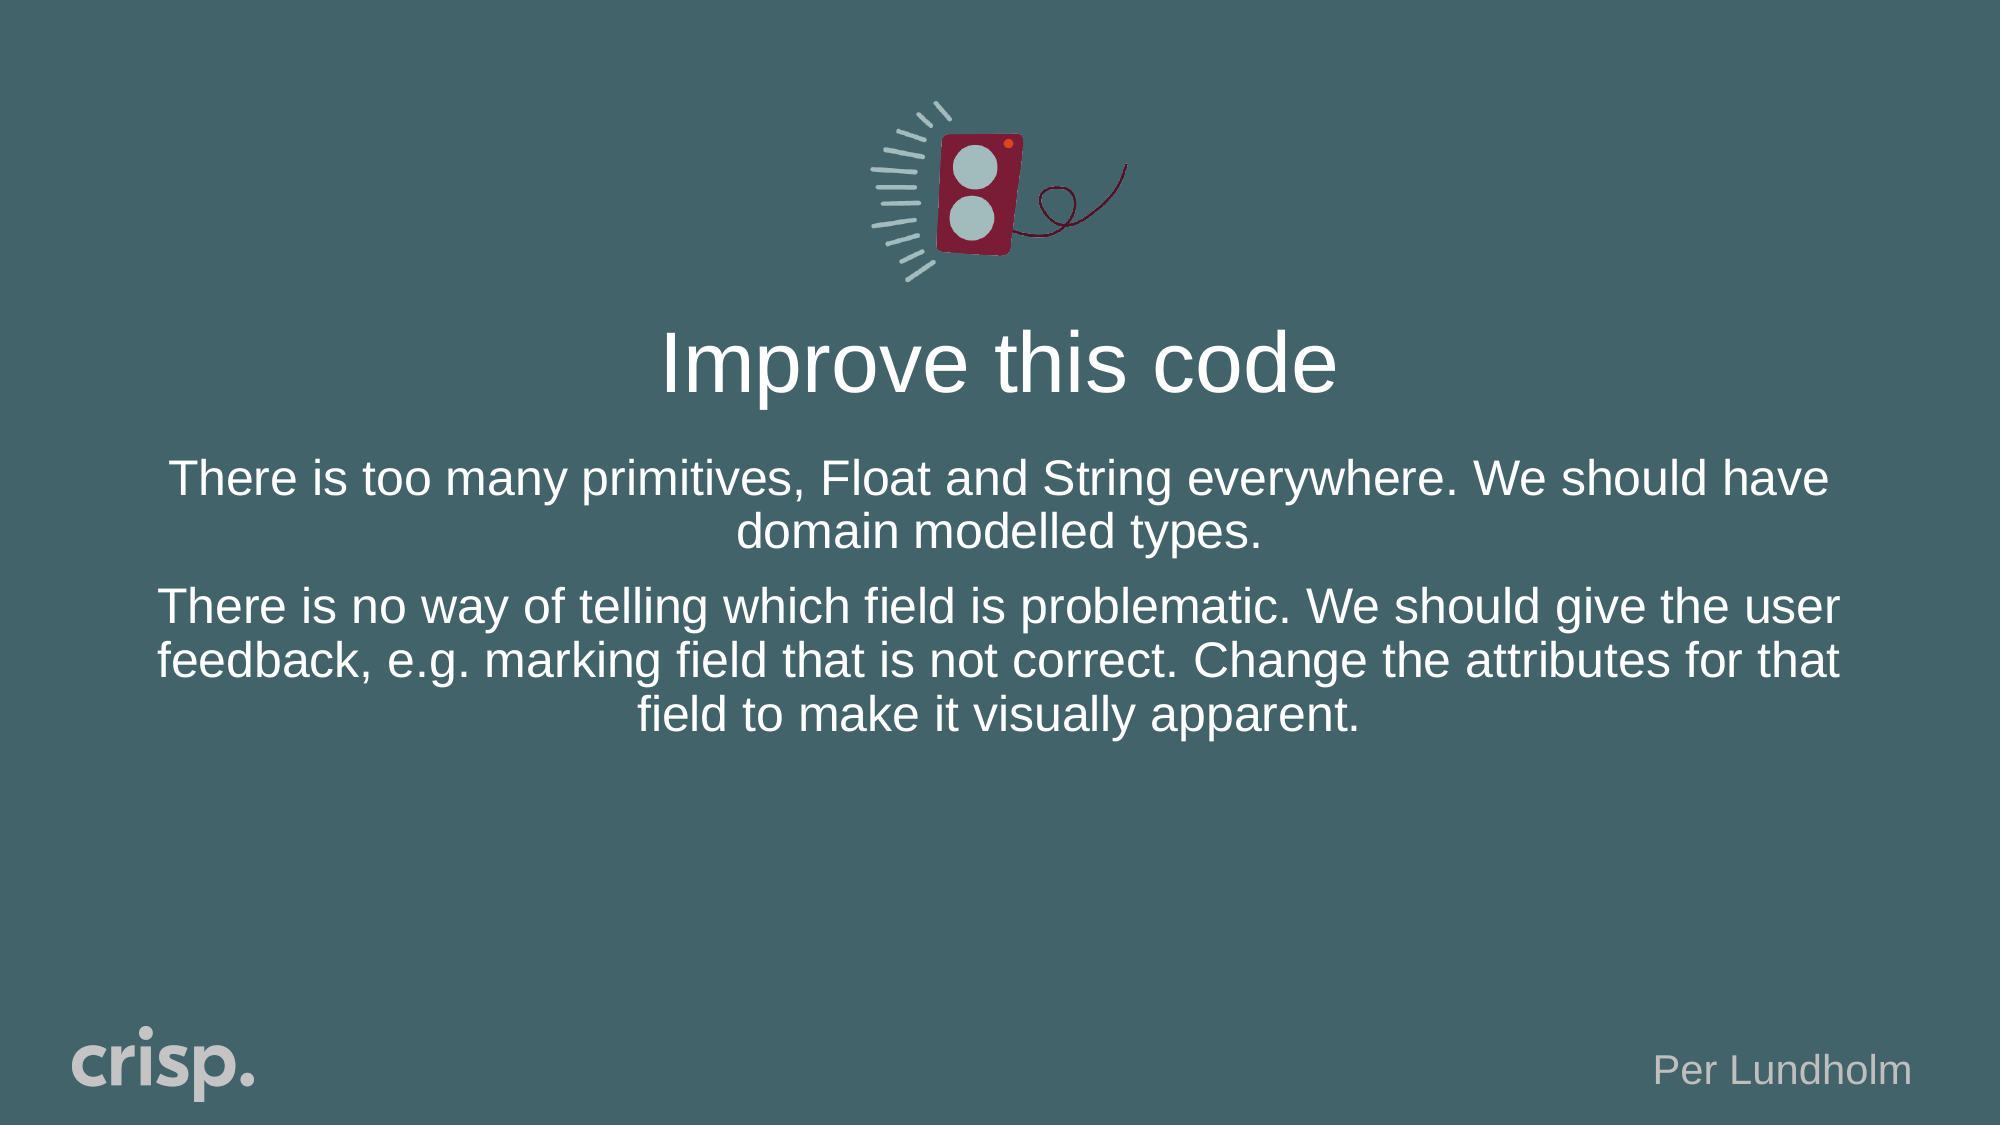

# Improve this code
There is too many primitives, Float and String everywhere. We should have domain modelled types.
There is no way of telling which field is problematic. We should give the user feedback, e.g. marking field that is not correct. Change the attributes for that field to make it visually apparent.

Per Lundholm